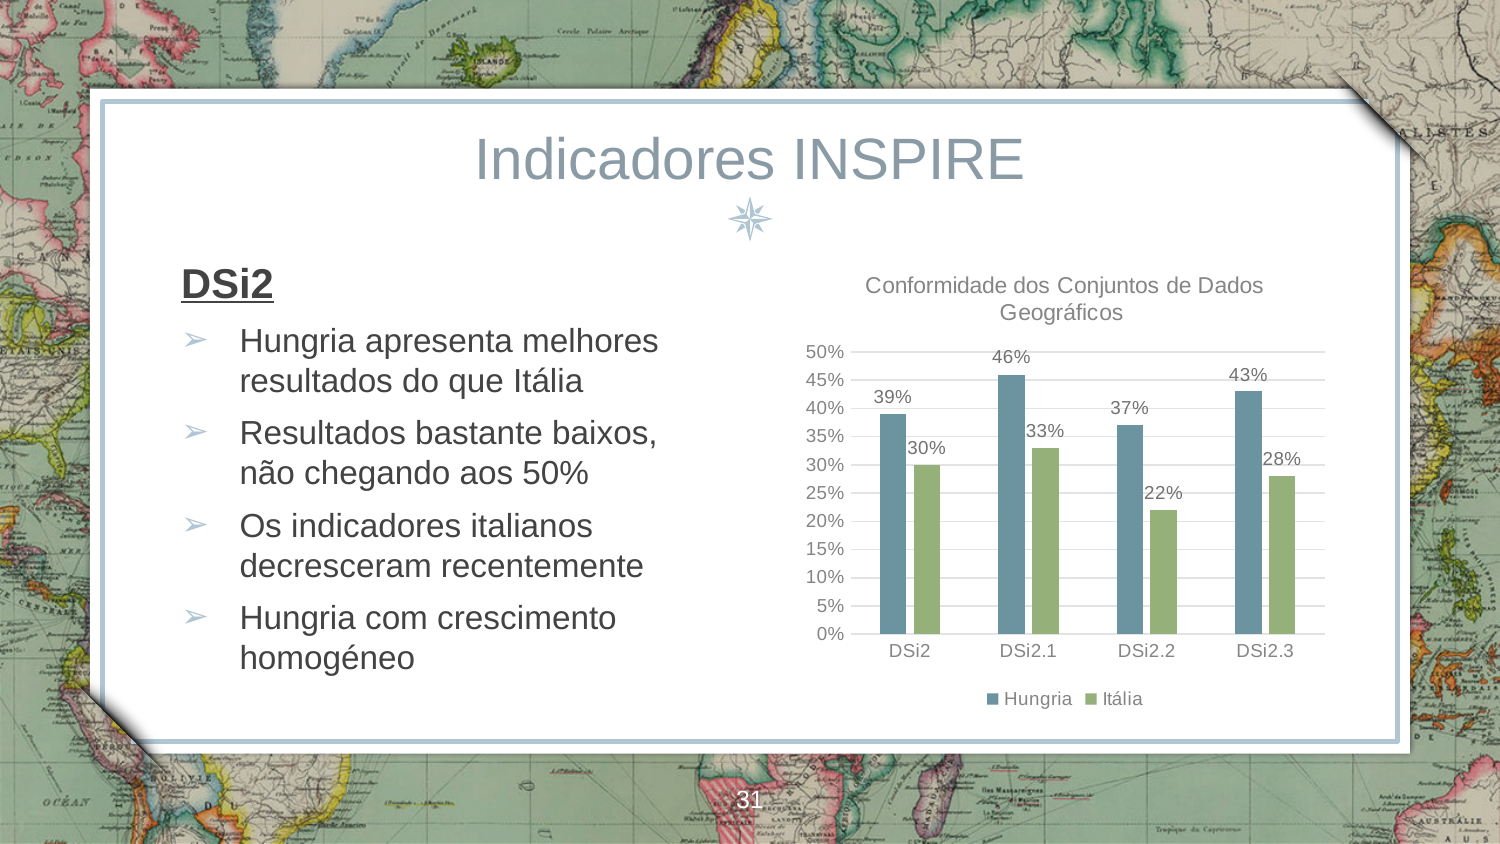

# Indicadores INSPIRE

### Chart: Conformidade dos Conjuntos de Dados Geográficos

| Category | Hungria | Itália |
|---|---|---|
| DSi2 | 0.39 | 0.3 |
| DSi2.1 | 0.46 | 0.33 |
| DSi2.2 | 0.37 | 0.22 |
| DSi2.3 | 0.43 | 0.28 |
DSi2
Hungria apresenta melhores resultados do que Itália
Resultados bastante baixos, não chegando aos 50%
Os indicadores italianos decresceram recentemente
Hungria com crescimento homogéneo
31